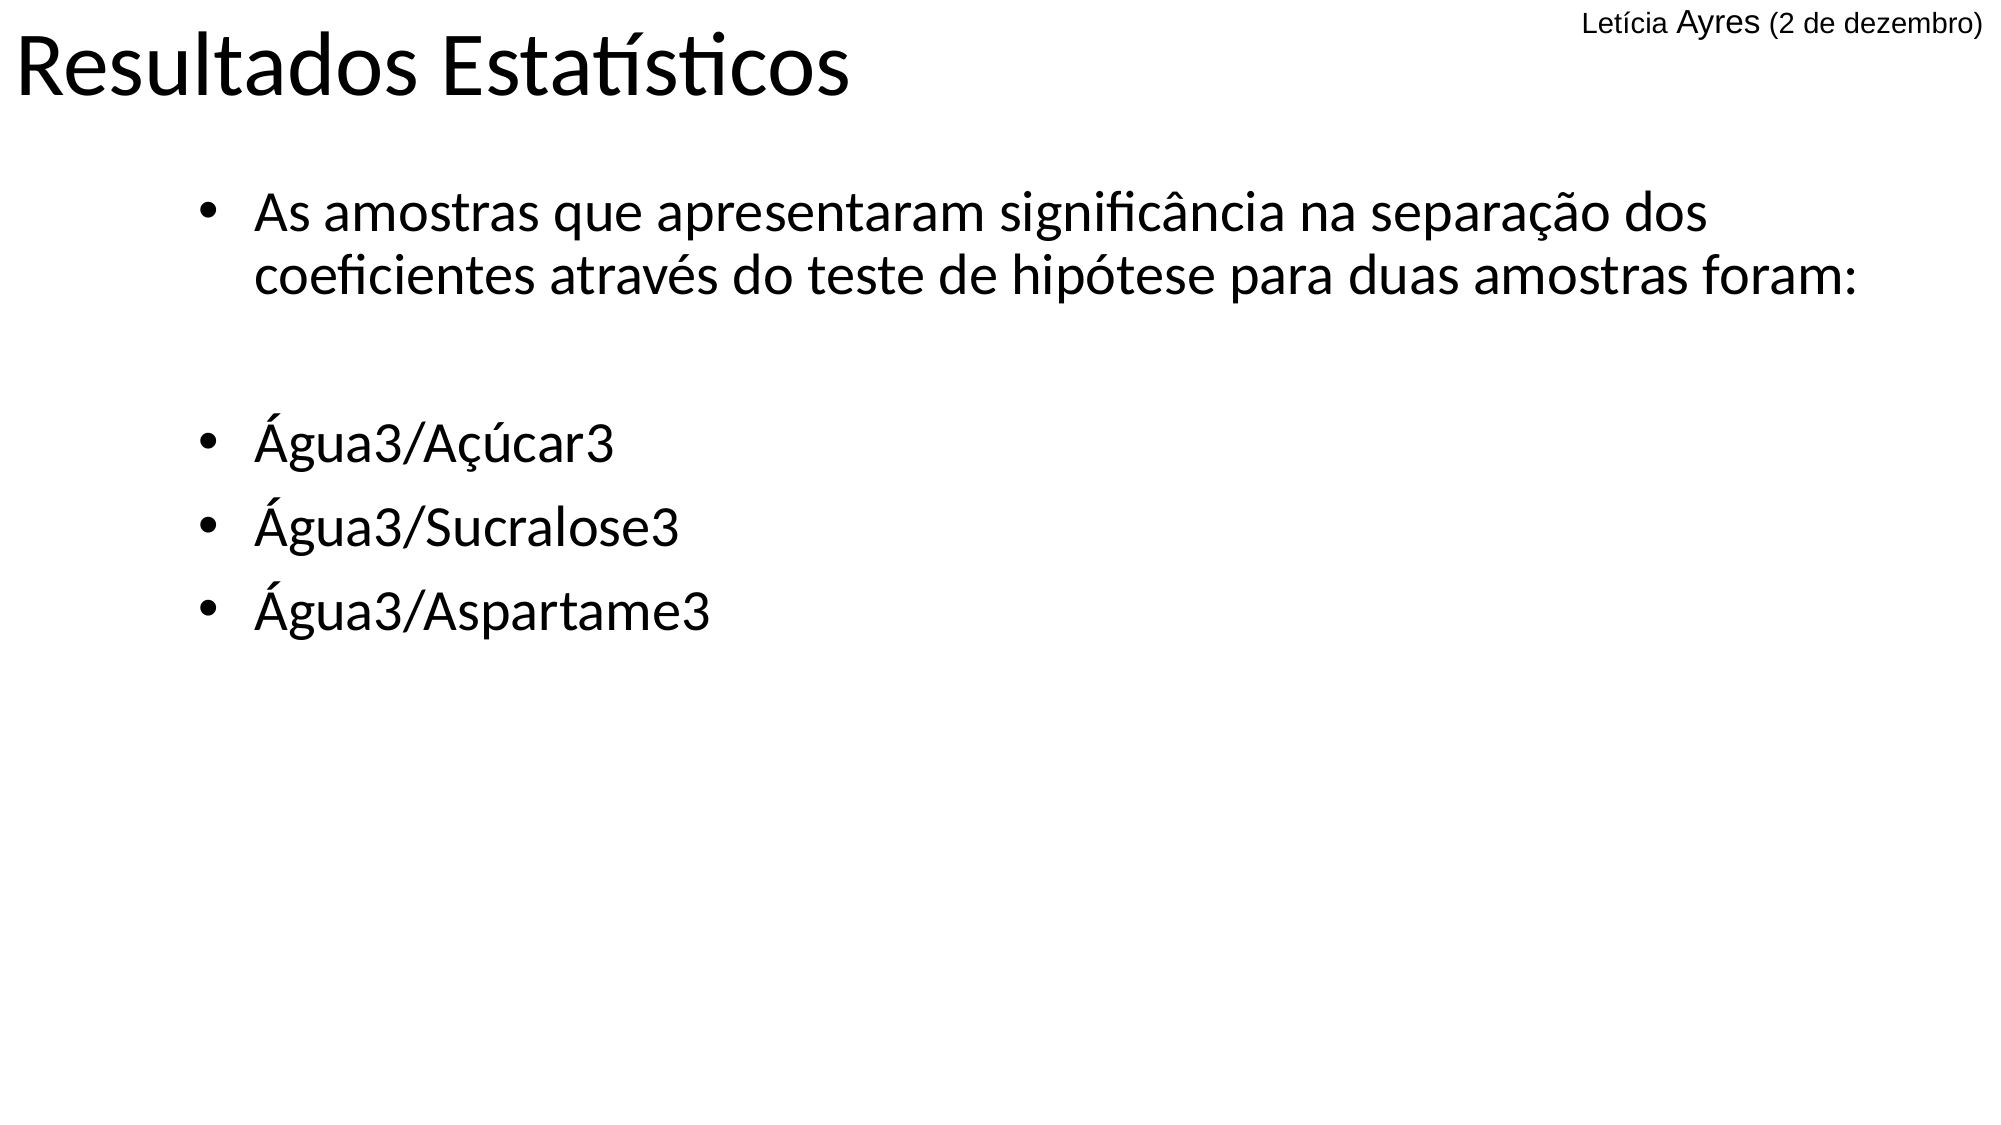

# Resultados Estatísticos
Letícia Ayres (2 de dezembro)
As amostras que apresentaram significância na separação dos coeficientes através do teste de hipótese para duas amostras foram:

Água3/Açúcar3
Água3/Sucralose3
Água3/Aspartame3